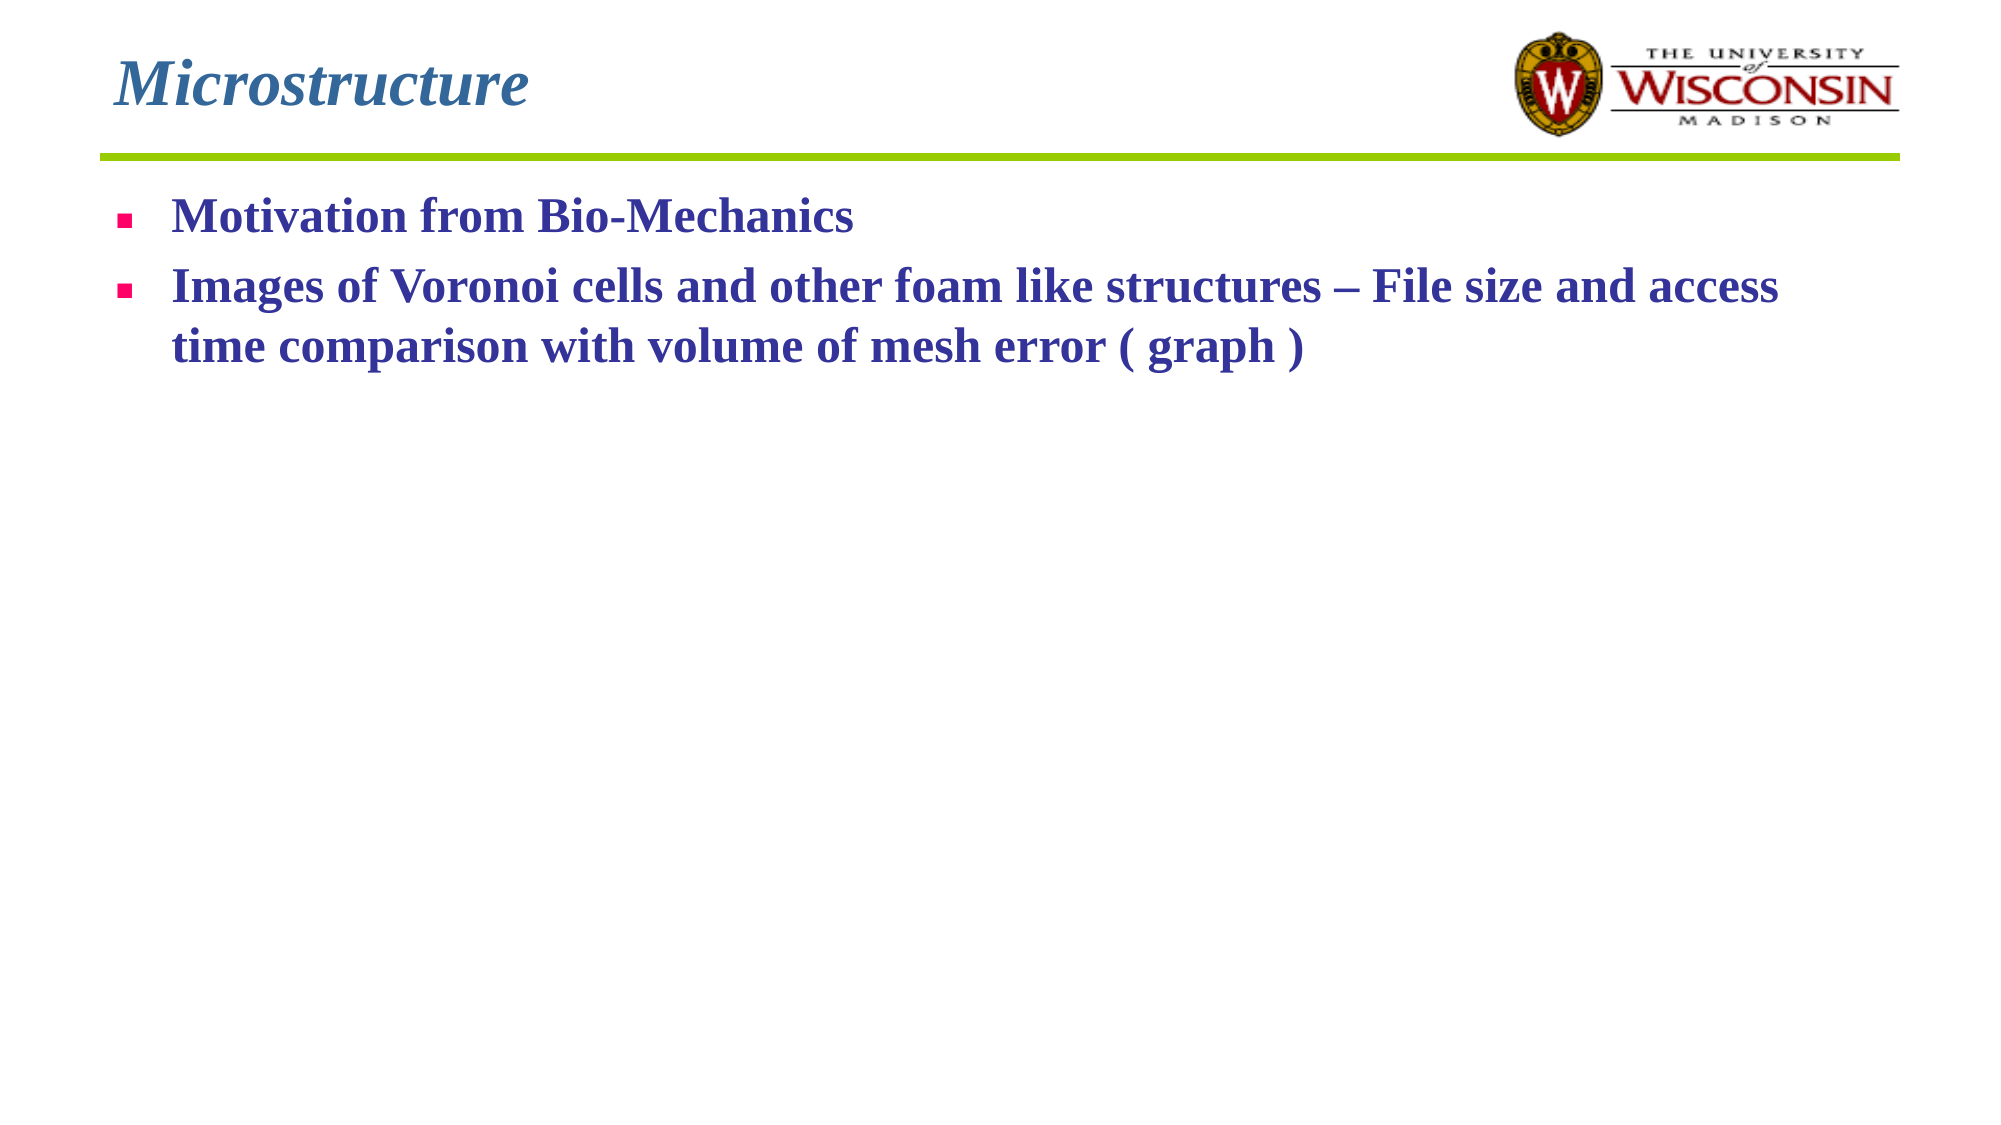

# Microstructure
Motivation from Bio-Mechanics
Images of Voronoi cells and other foam like structures – File size and access time comparison with volume of mesh error ( graph )